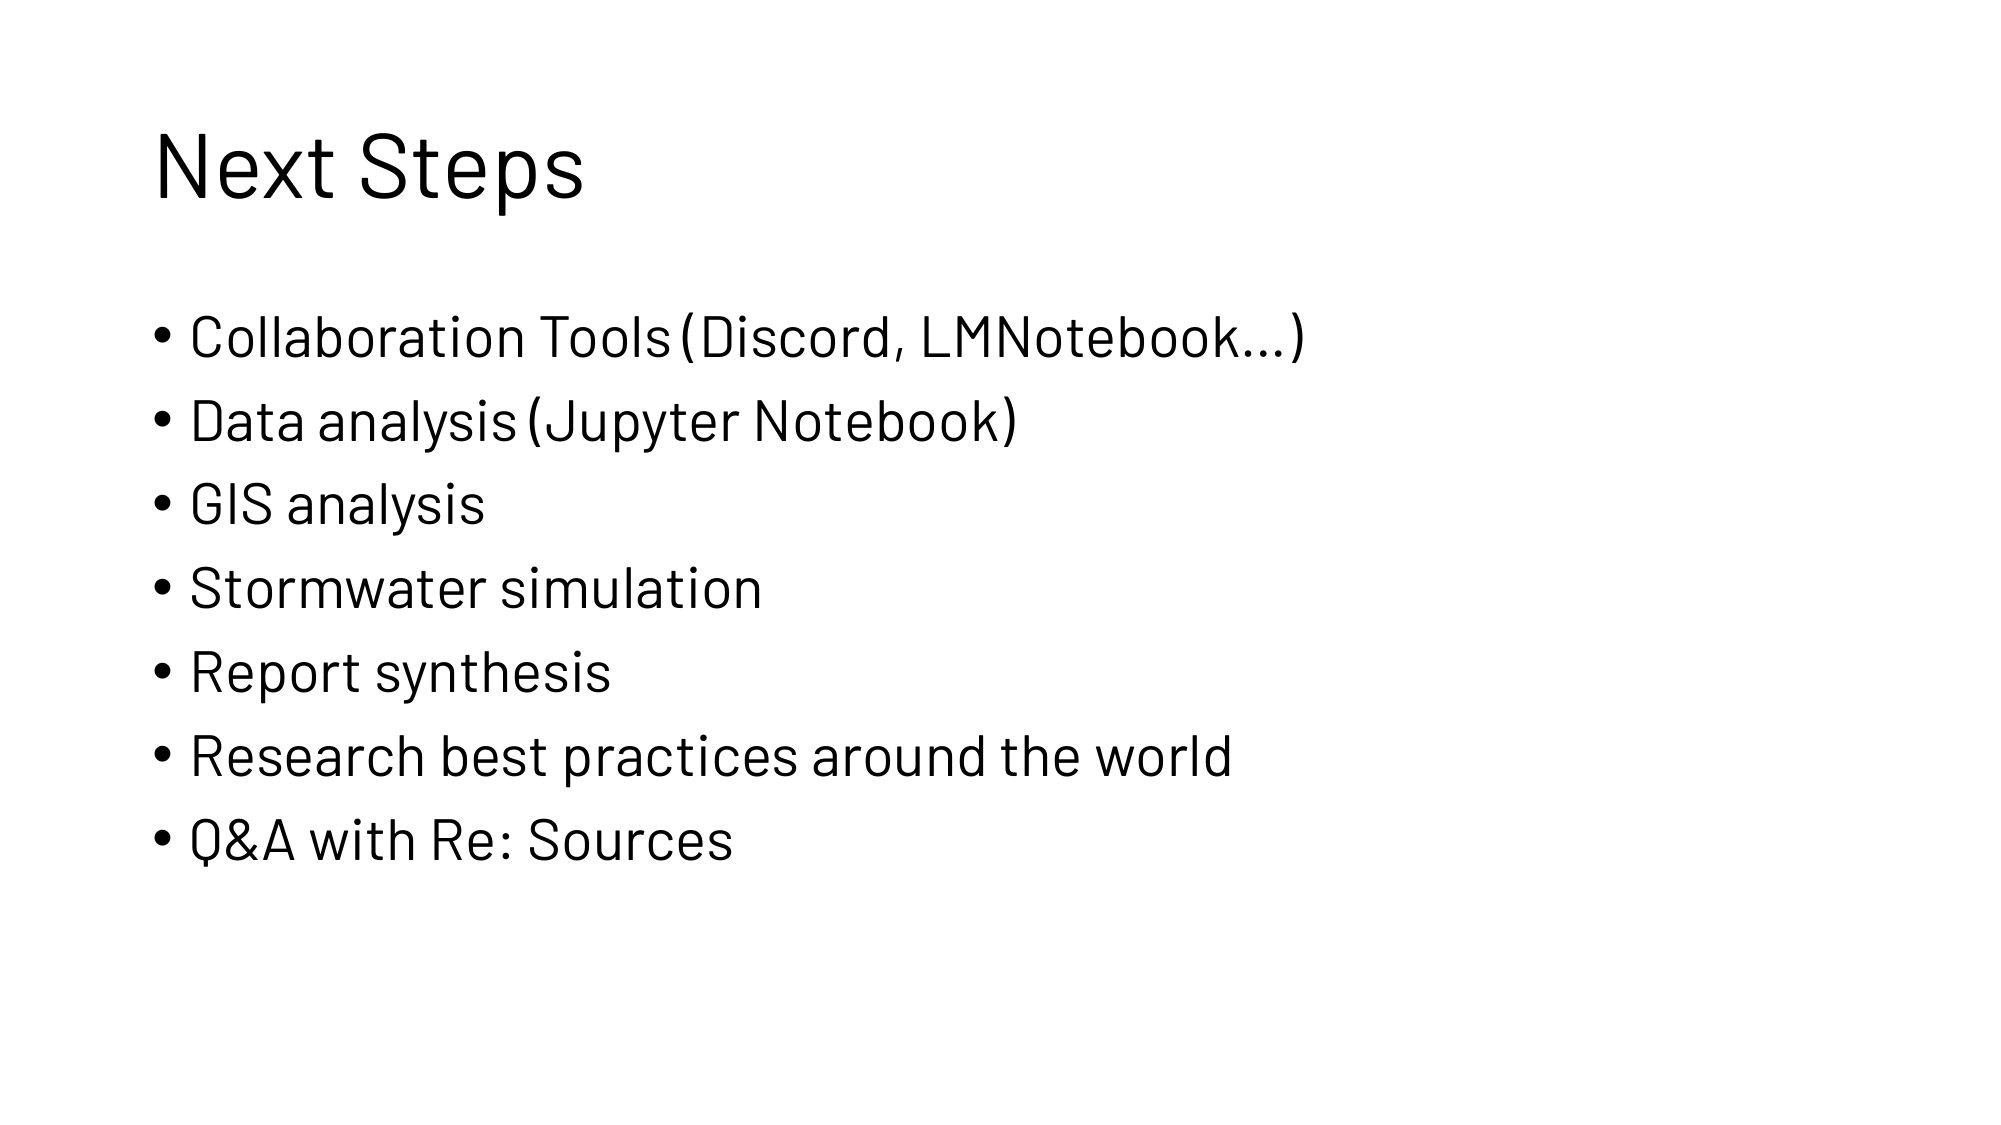

# Next Steps
Collaboration Tools (Discord, LMNotebook…)
Data analysis (Jupyter Notebook)
GIS analysis
Stormwater simulation
Report synthesis
Research best practices around the world
Q&A with Re: Sources